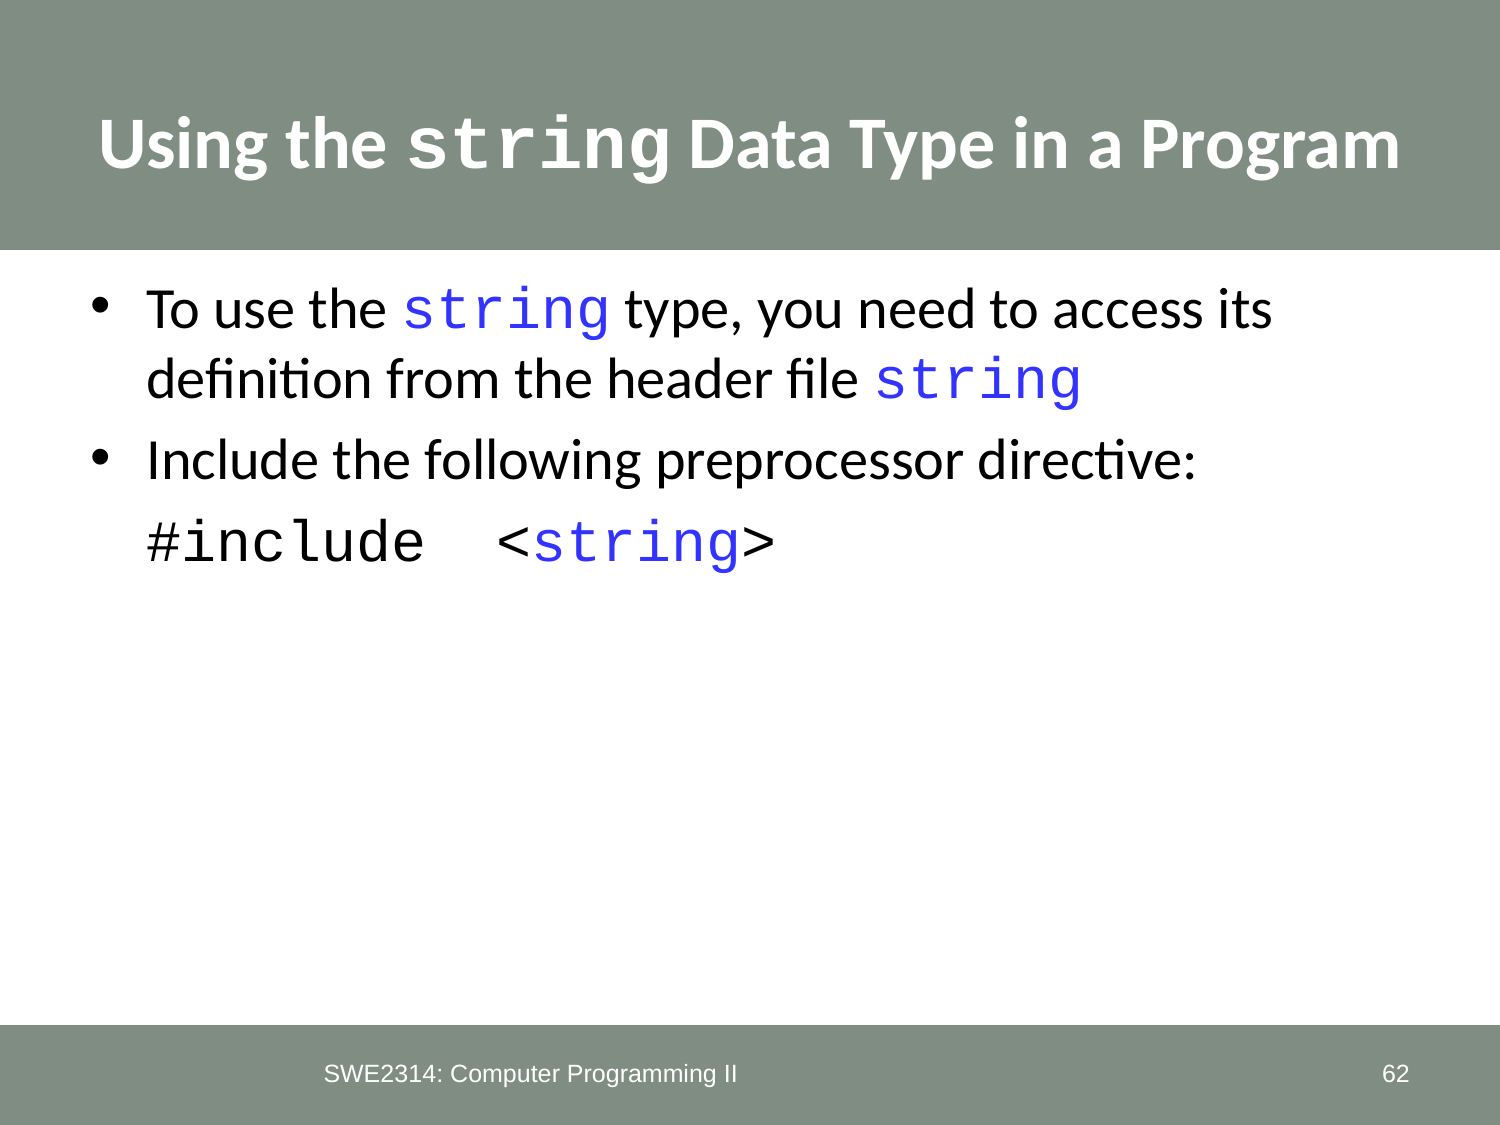

# Using the string Data Type in a Program
To use the string type, you need to access its definition from the header file string
Include the following preprocessor directive:
	#include  <string>
SWE2314: Computer Programming II
62